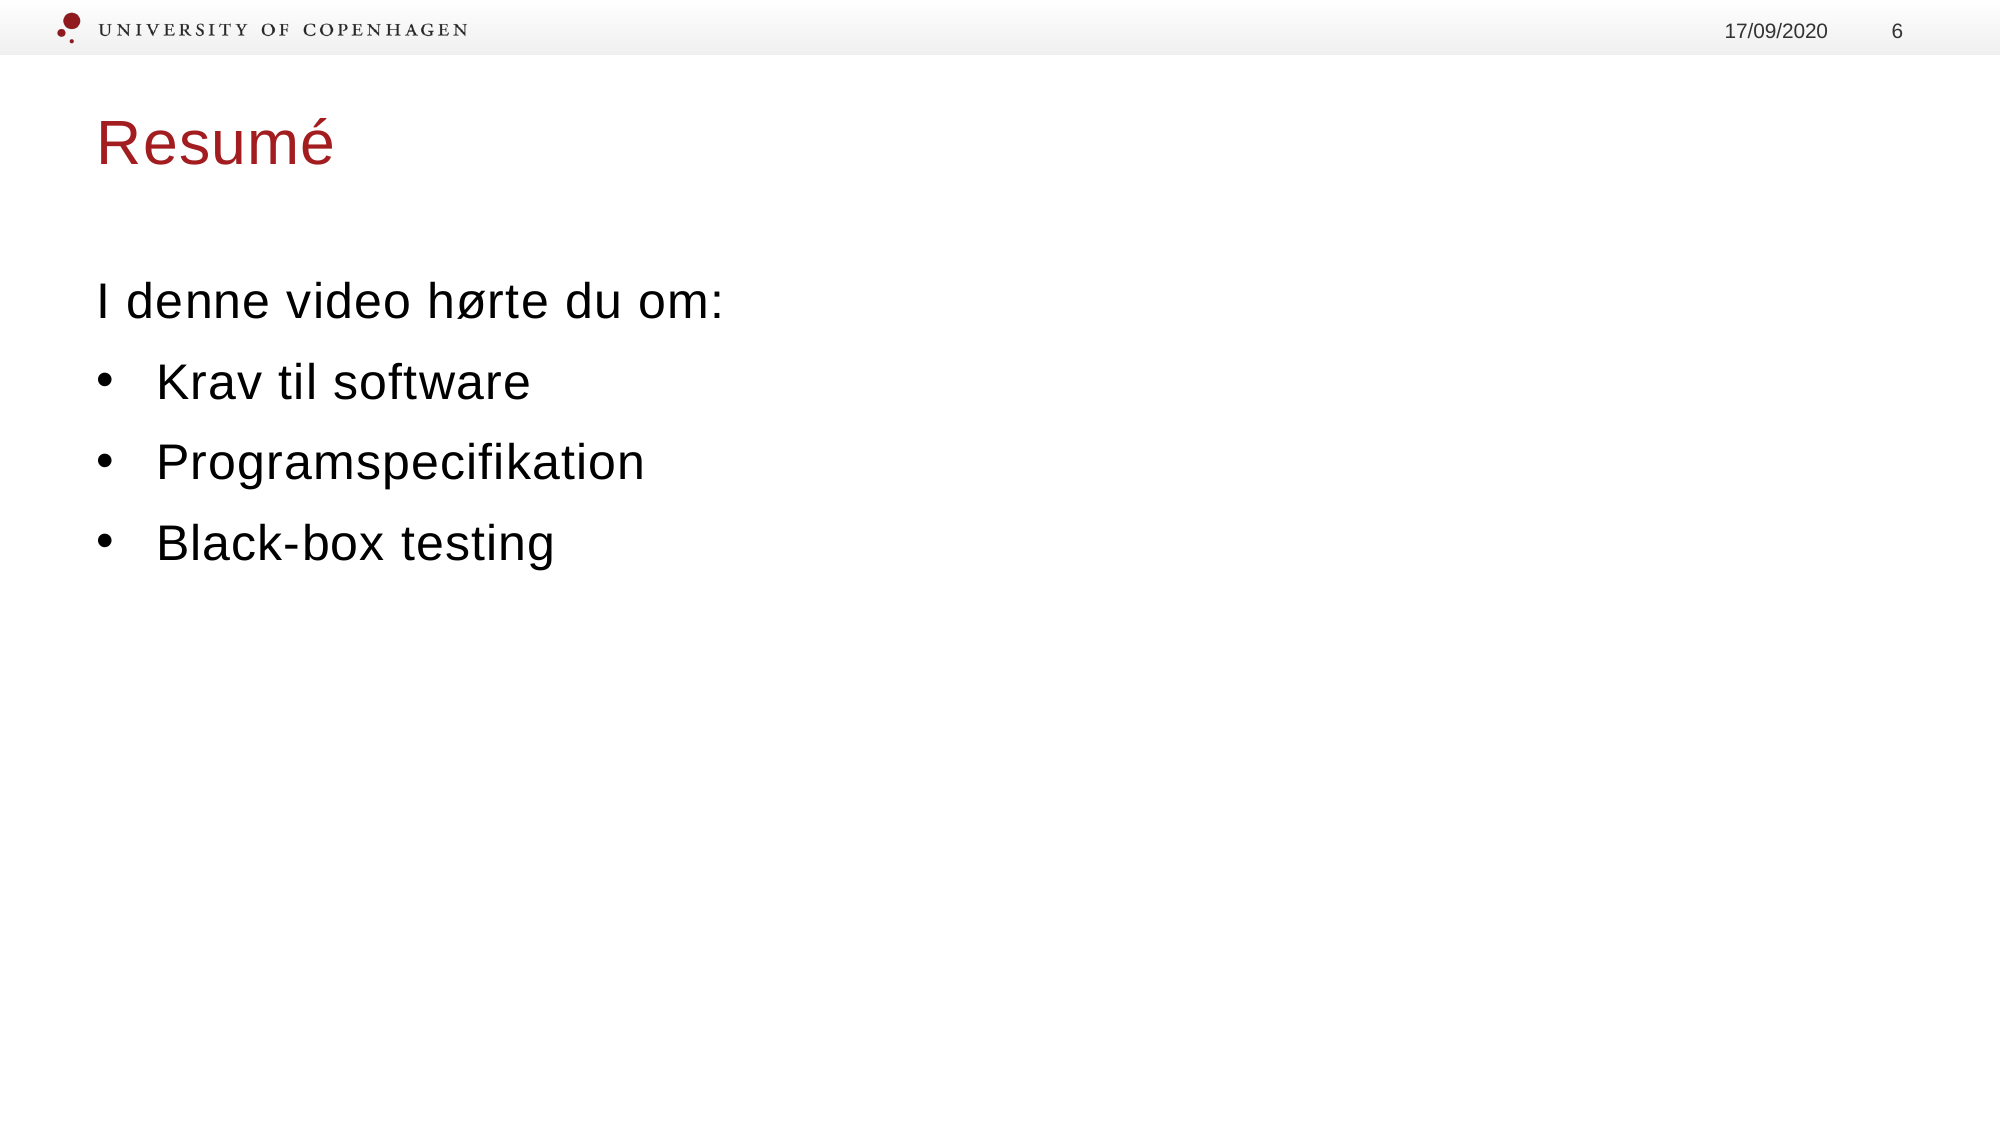

17/09/2020
6
# Resumé
I denne video hørte du om:
Krav til software
Programspecifikation
Black-box testing